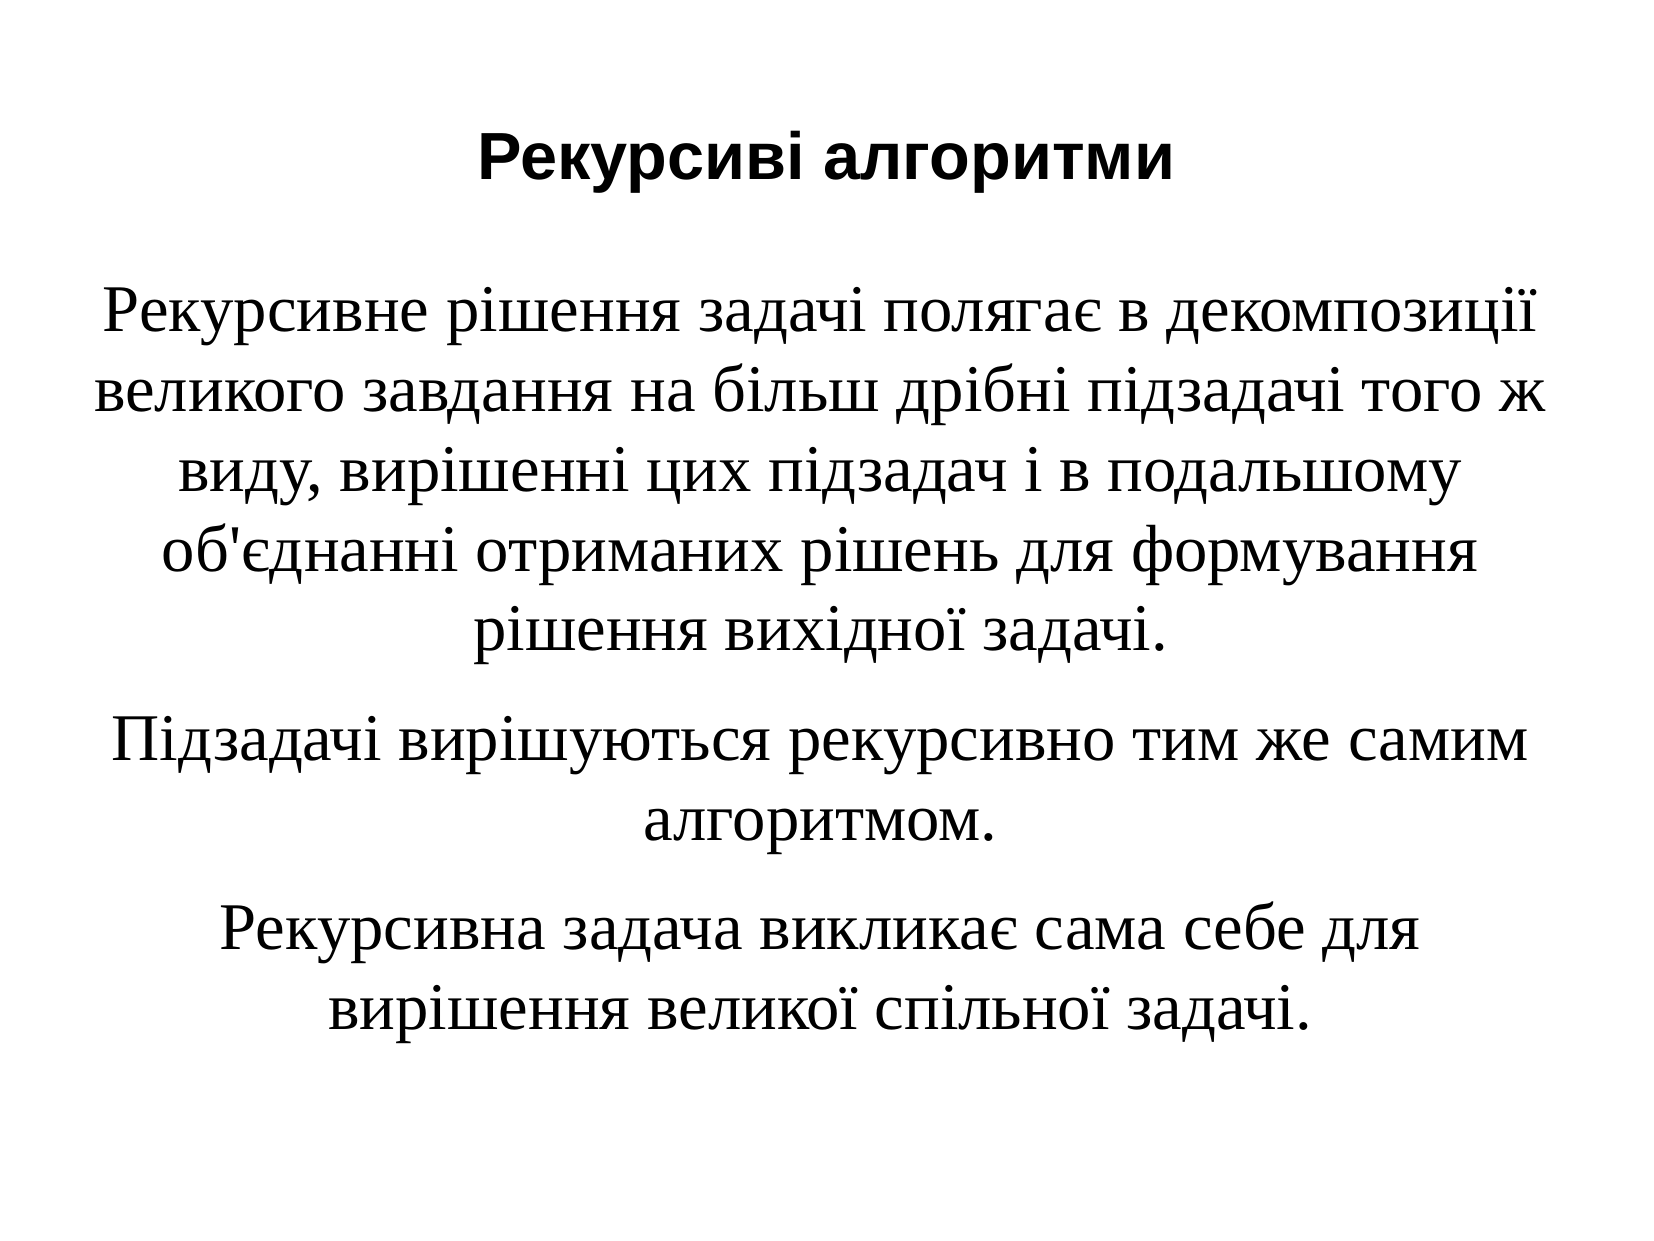

Рекурсиві алгоритми
Рекурсивне рішення задачі полягає в декомпозиції великого завдання на більш дрібні підзадачі того ж виду, вирішенні цих підзадач і в подальшому об'єднанні отриманих рішень для формування рішення вихідної задачі.
Підзадачі вирішуються рекурсивно тим же самим алгоритмом.
Рекурсивна задача викликає сама себе для вирішення великої спільної задачі.